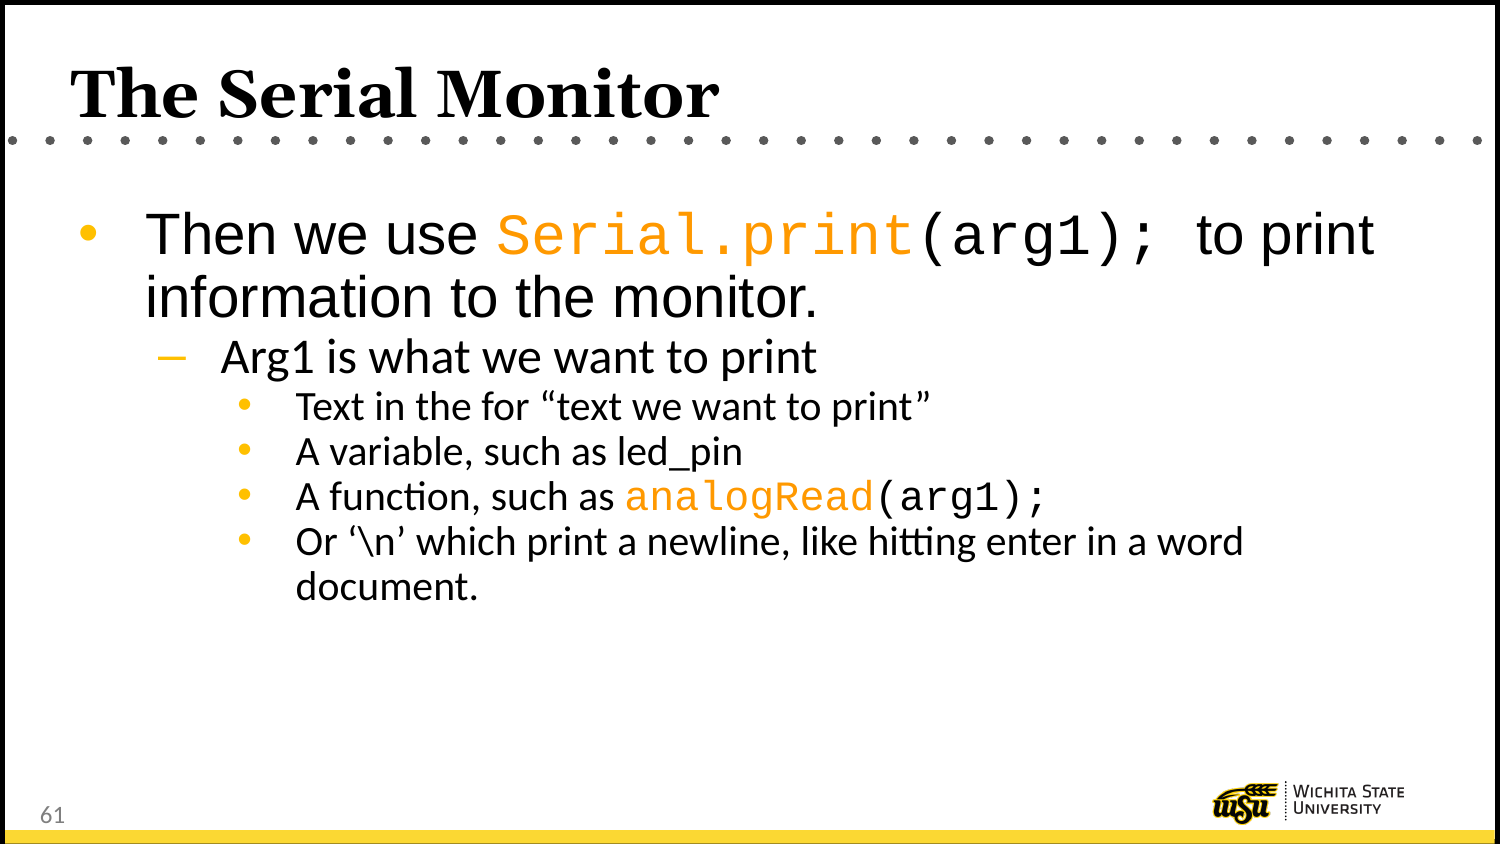

# The Serial Monitor
Then we use Serial.print(arg1); to print information to the monitor.
Arg1 is what we want to print
Text in the for “text we want to print”
A variable, such as led_pin
A function, such as analogRead(arg1);
Or ‘\n’ which print a newline, like hitting enter in a word document.